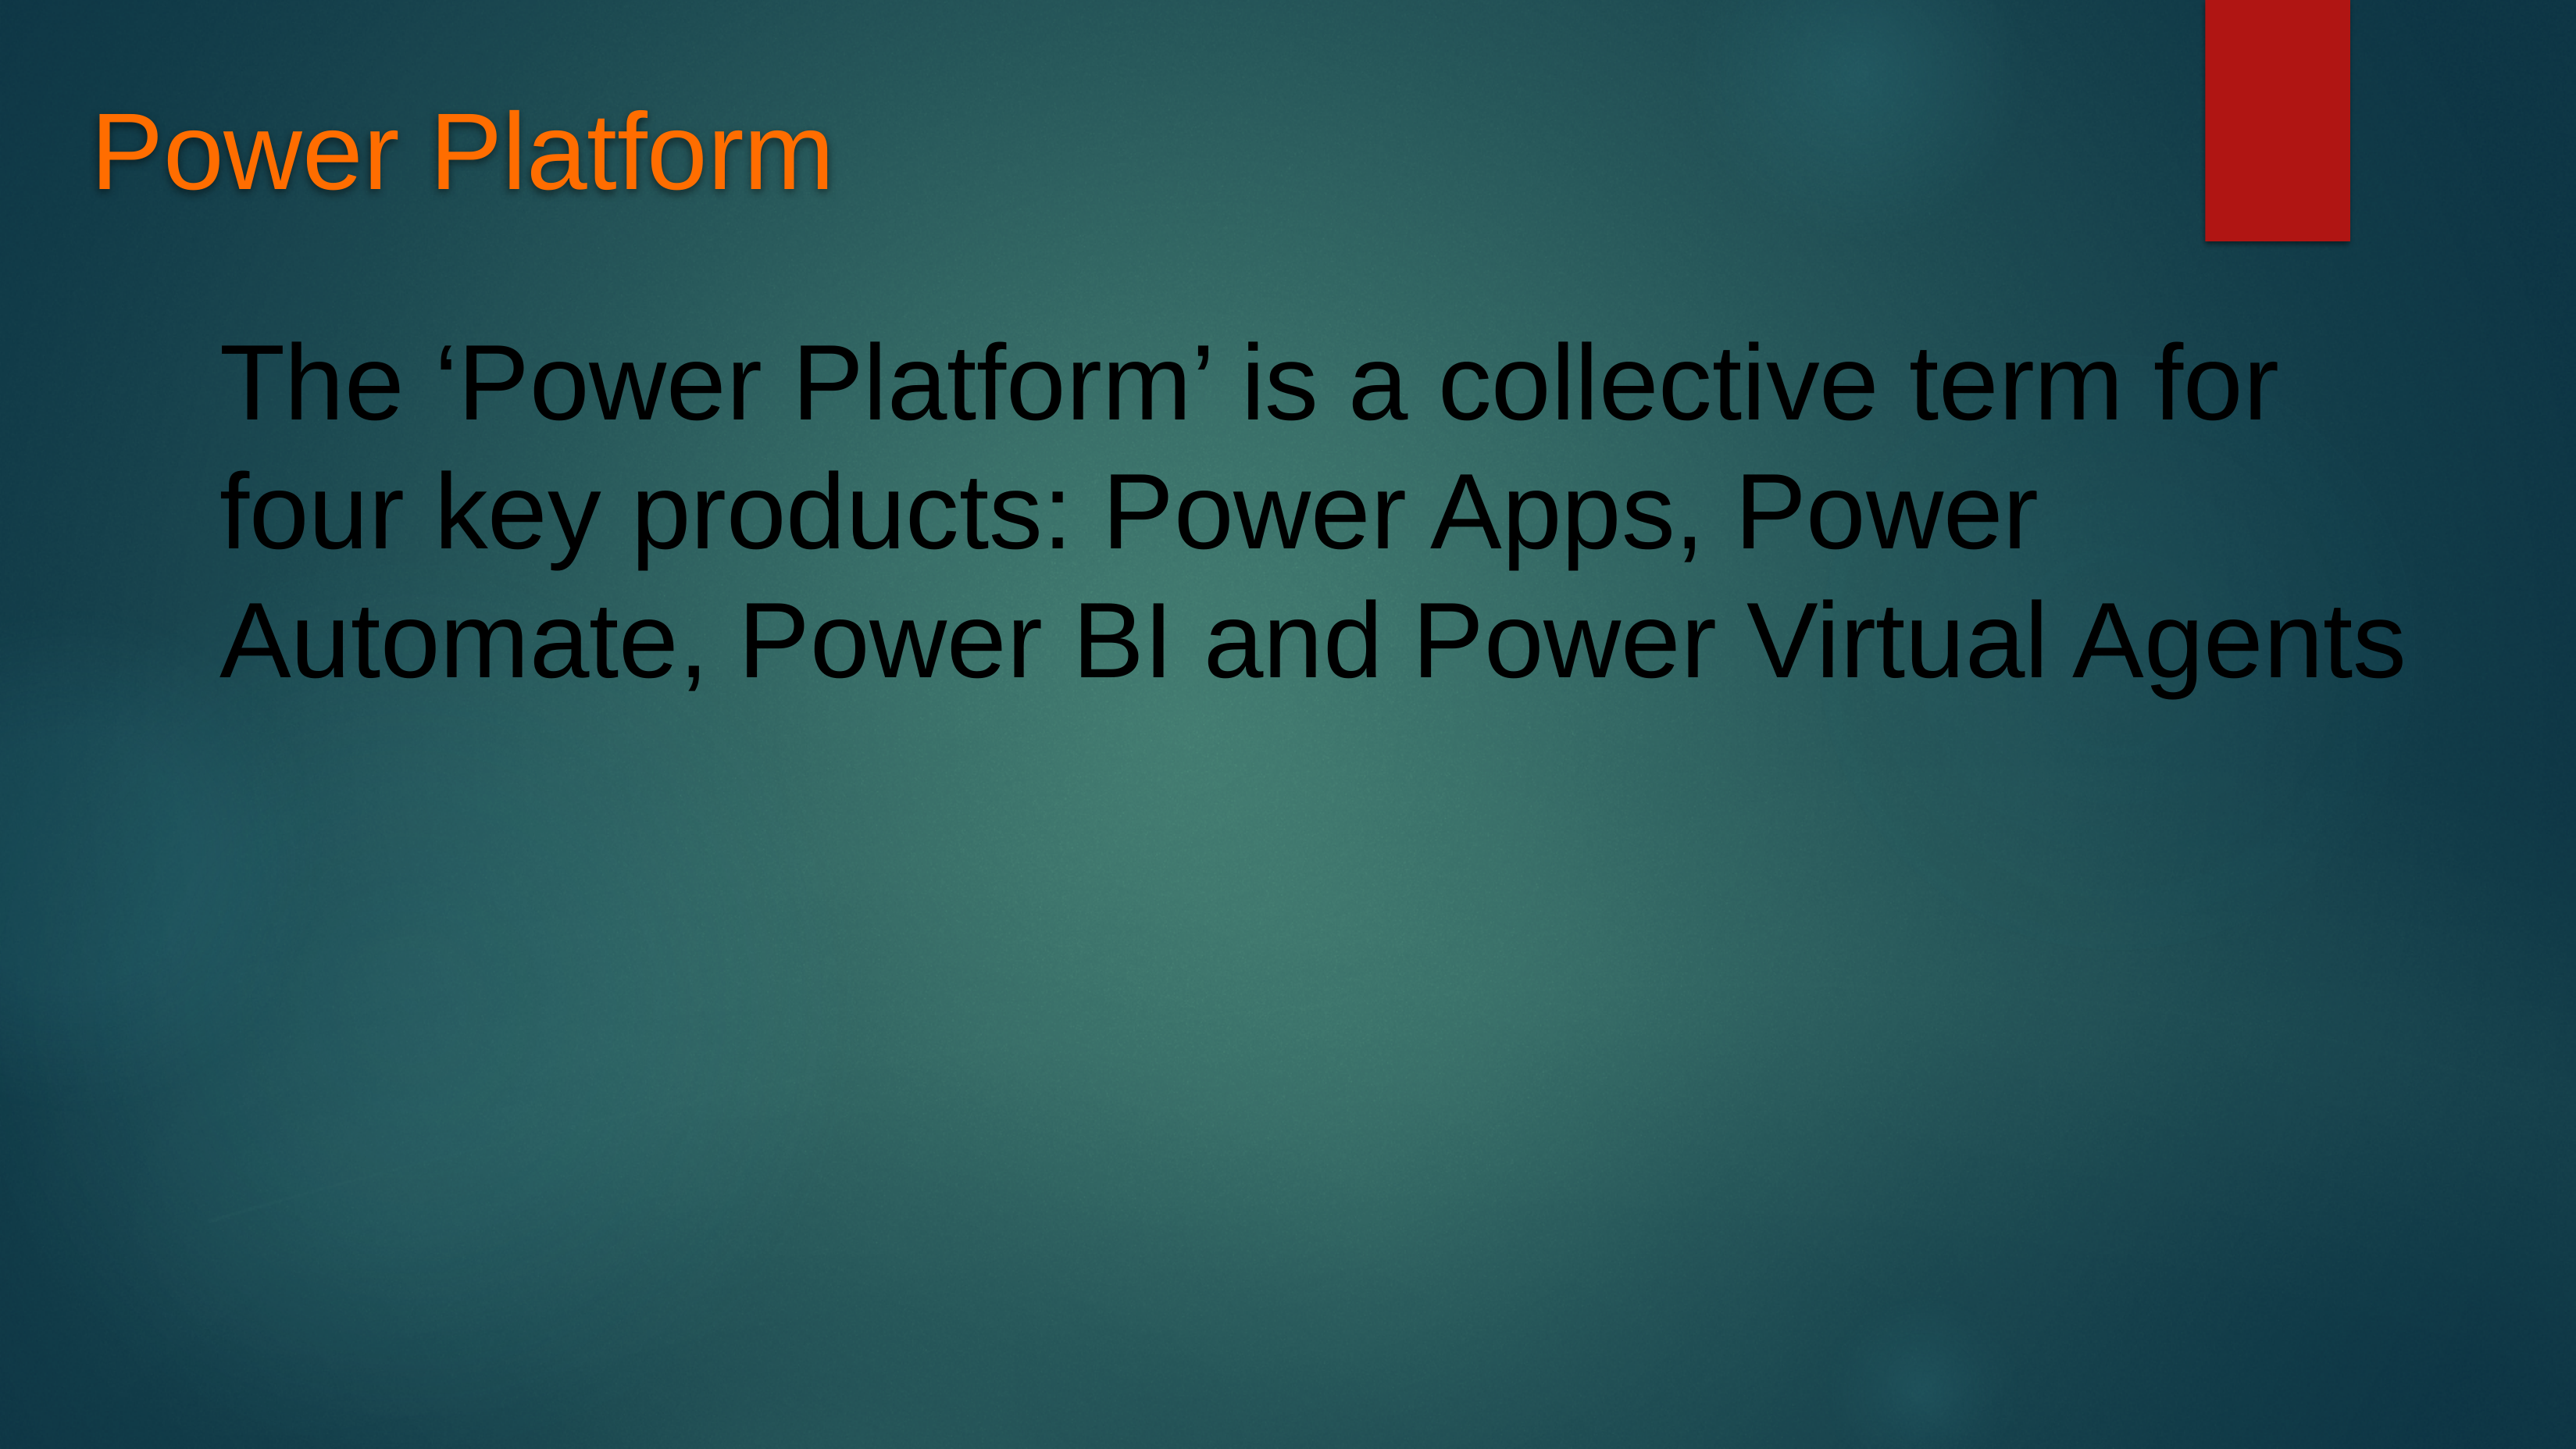

Power Platform
The ‘Power Platform’ is a collective term for  four key products: Power Apps, Power Automate, Power BI and Power Virtual Agents